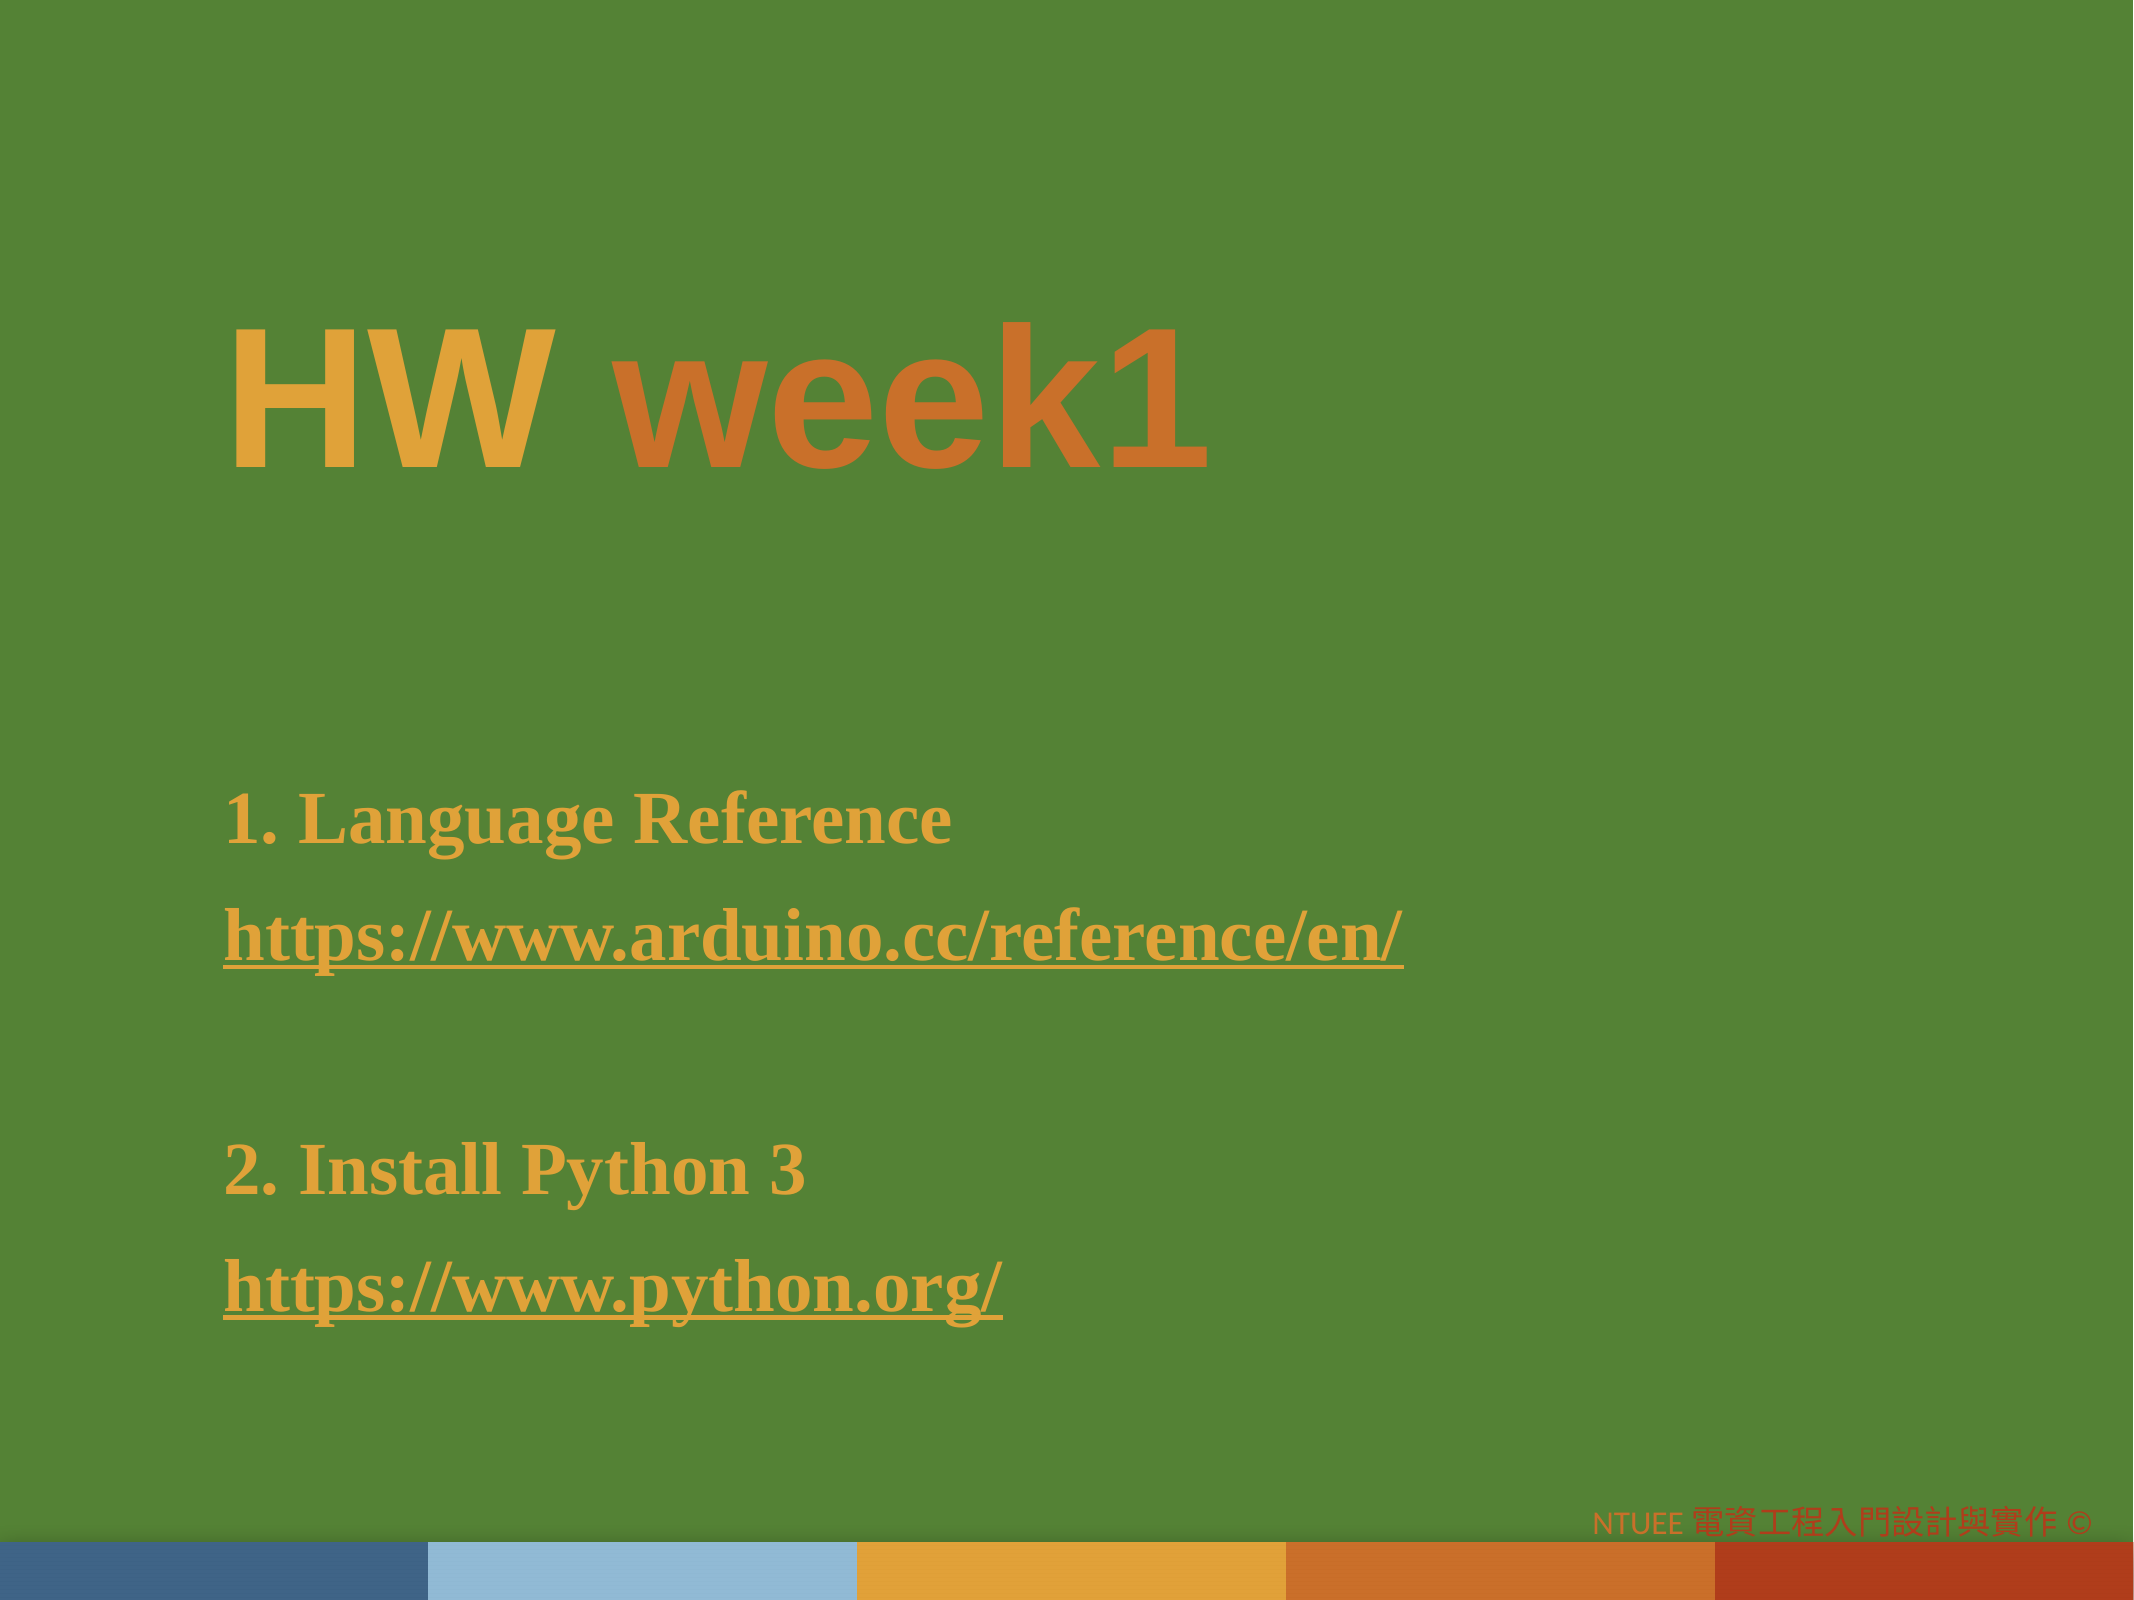

# HW week1 1. Language Reference https://www.arduino.cc/reference/en/ 2. Install Python 3 https://www.python.org/